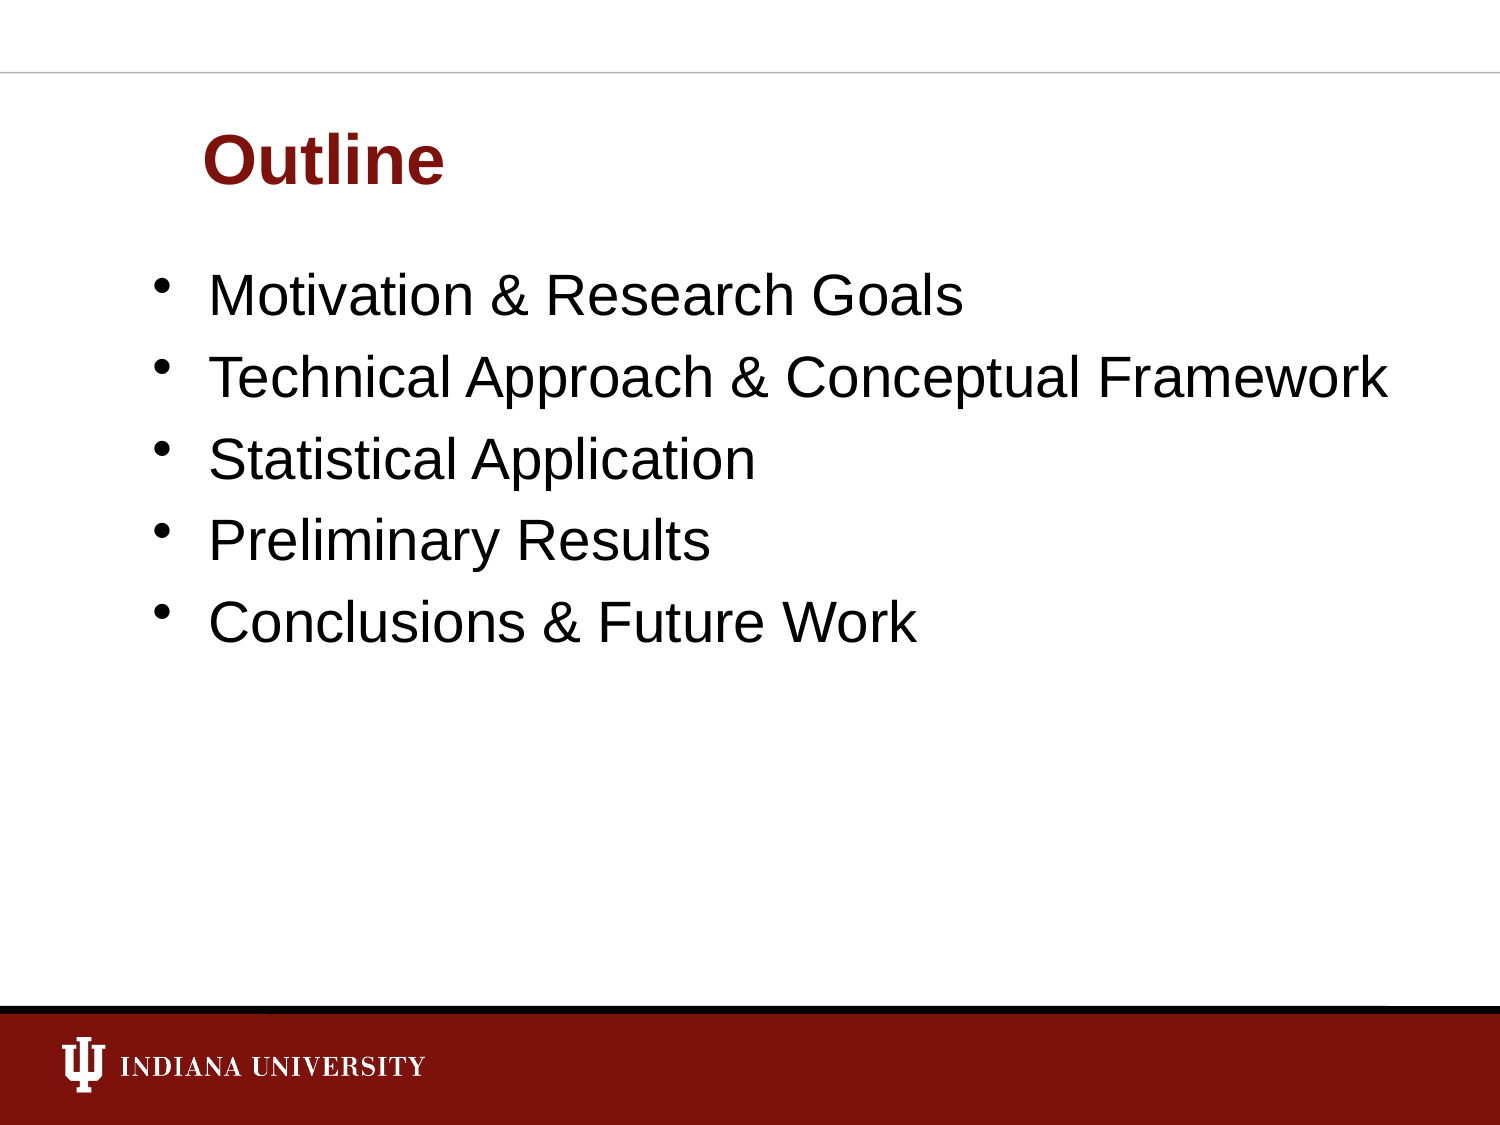

# Outline
Motivation & Research Goals
Technical Approach & Conceptual Framework
Statistical Application
Preliminary Results
Conclusions & Future Work